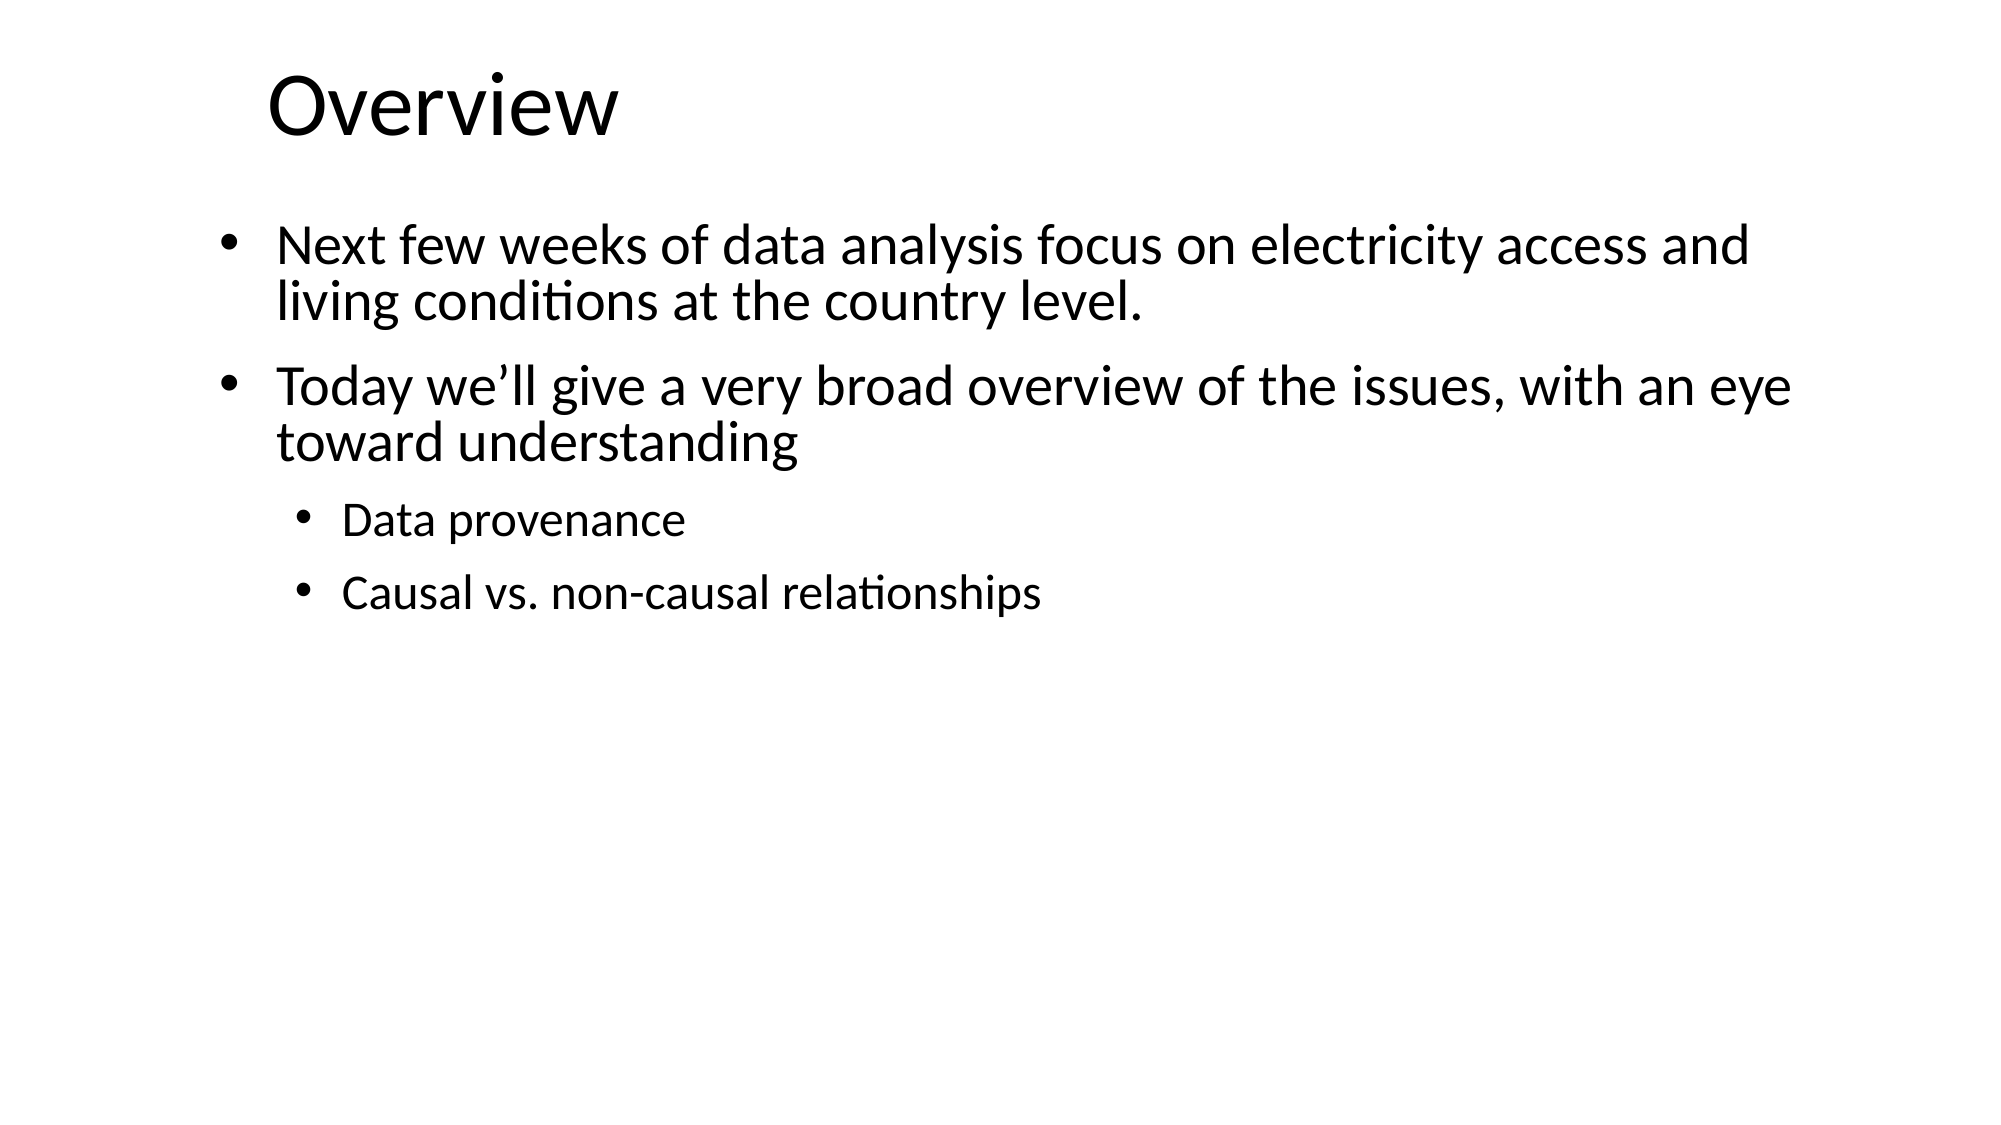

# Overview
Next few weeks of data analysis focus on electricity access and living conditions at the country level.
Today we’ll give a very broad overview of the issues, with an eye toward understanding
Data provenance
Causal vs. non-causal relationships